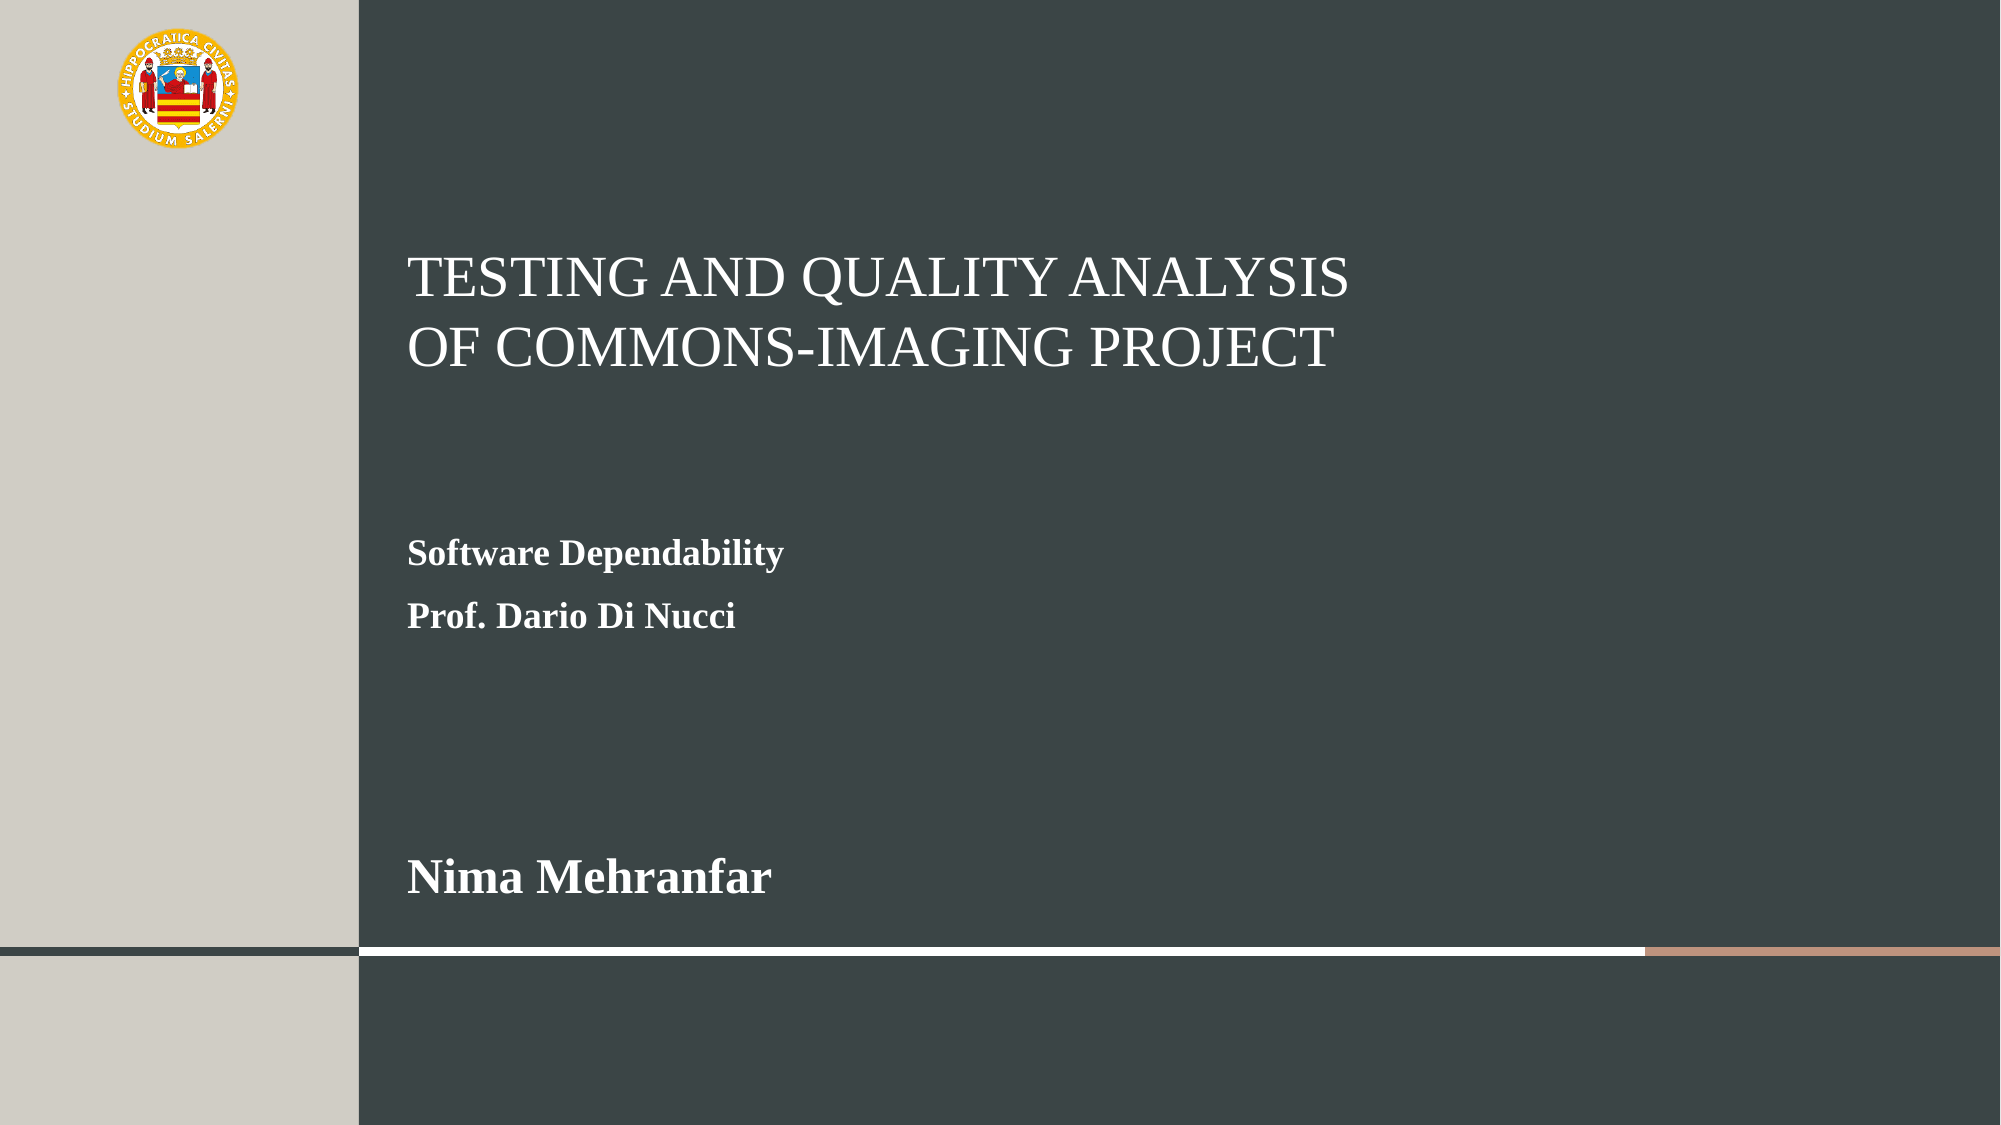

# Testing and Quality Analysis of commons-imaging Project
Software Dependability
Prof. Dario Di Nucci
Nima Mehranfar